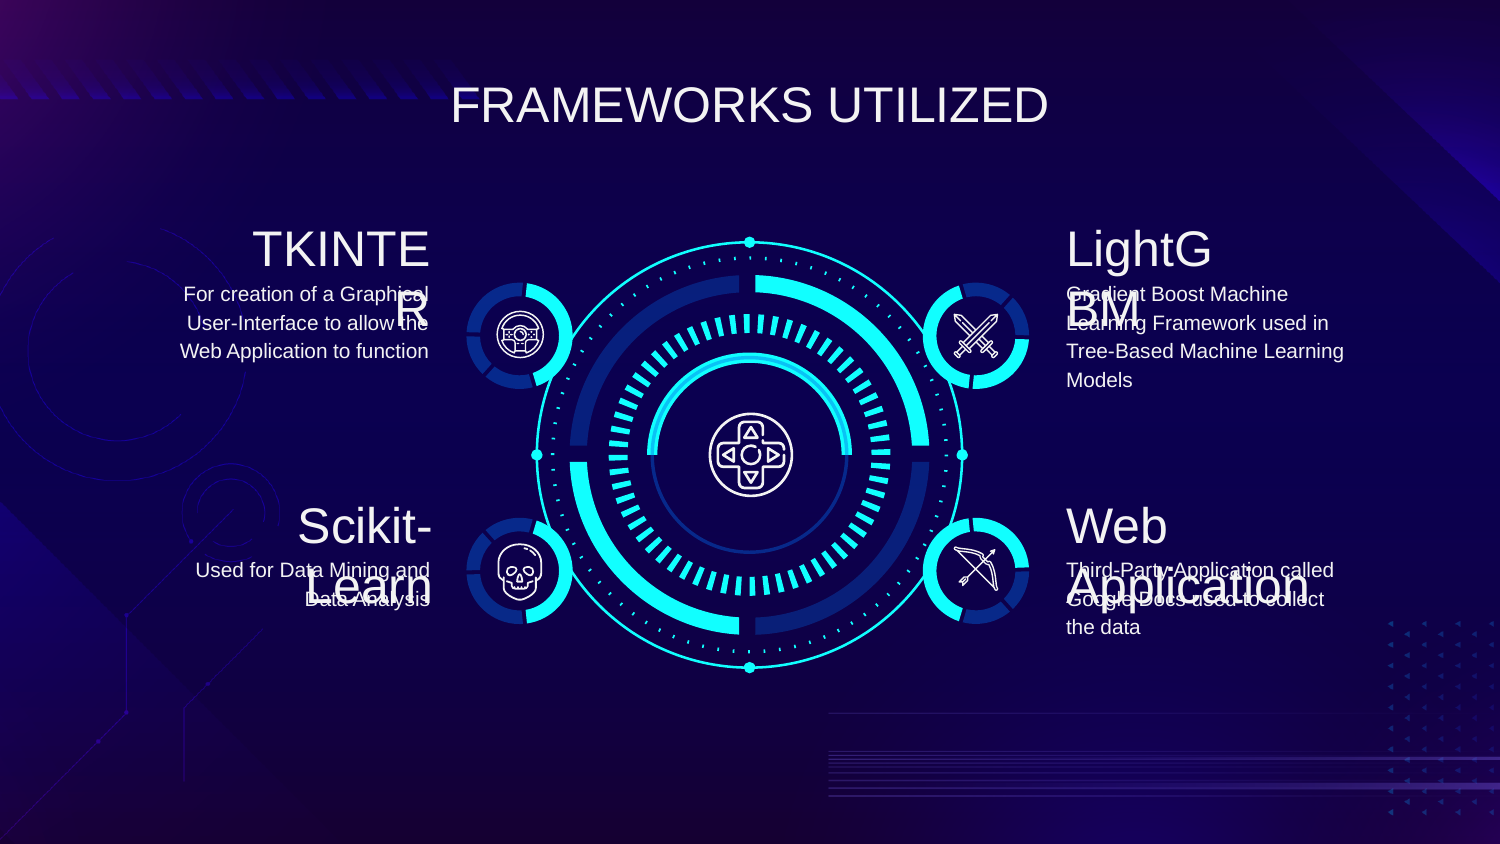

# FRAMEWORKS UTILIZED
TKINTER
LightGBM

For creation of a Graphical User-Interface to allow the Web Application to function
Gradient Boost Machine Learning Framework used in Tree-Based Machine Learning Models

Scikit-Learn
Web Application

Used for Data Mining and Data Analysis
Third-Party Application called Google Docs used to collect the data